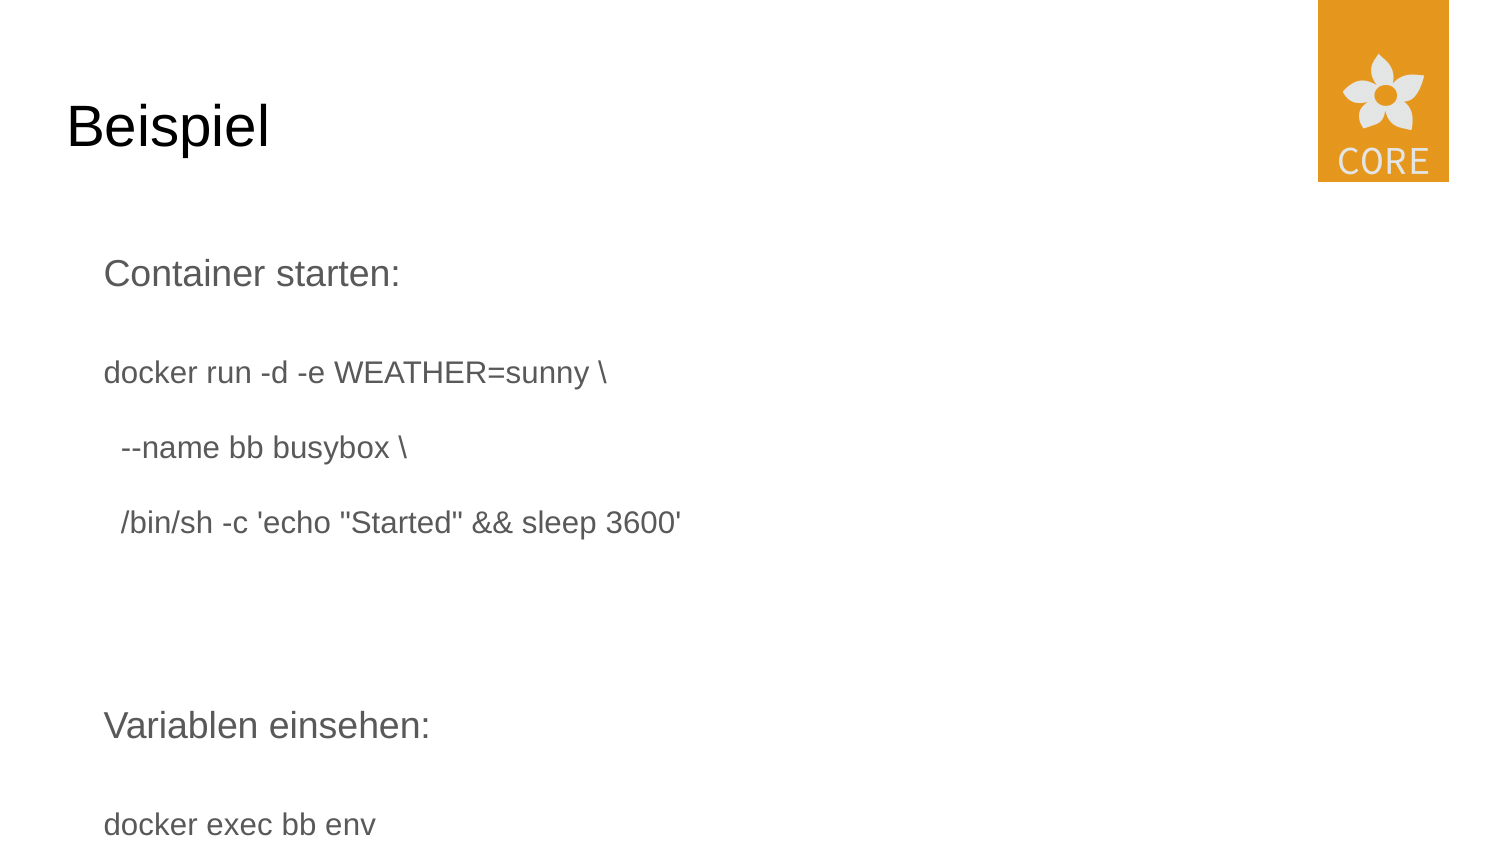

# Beispiel
Container starten:
docker run -d -e WEATHER=sunny \
  --name bb busybox \
  /bin/sh -c 'echo "Started" && sleep 3600'

Variablen einsehen:
docker exec bb env